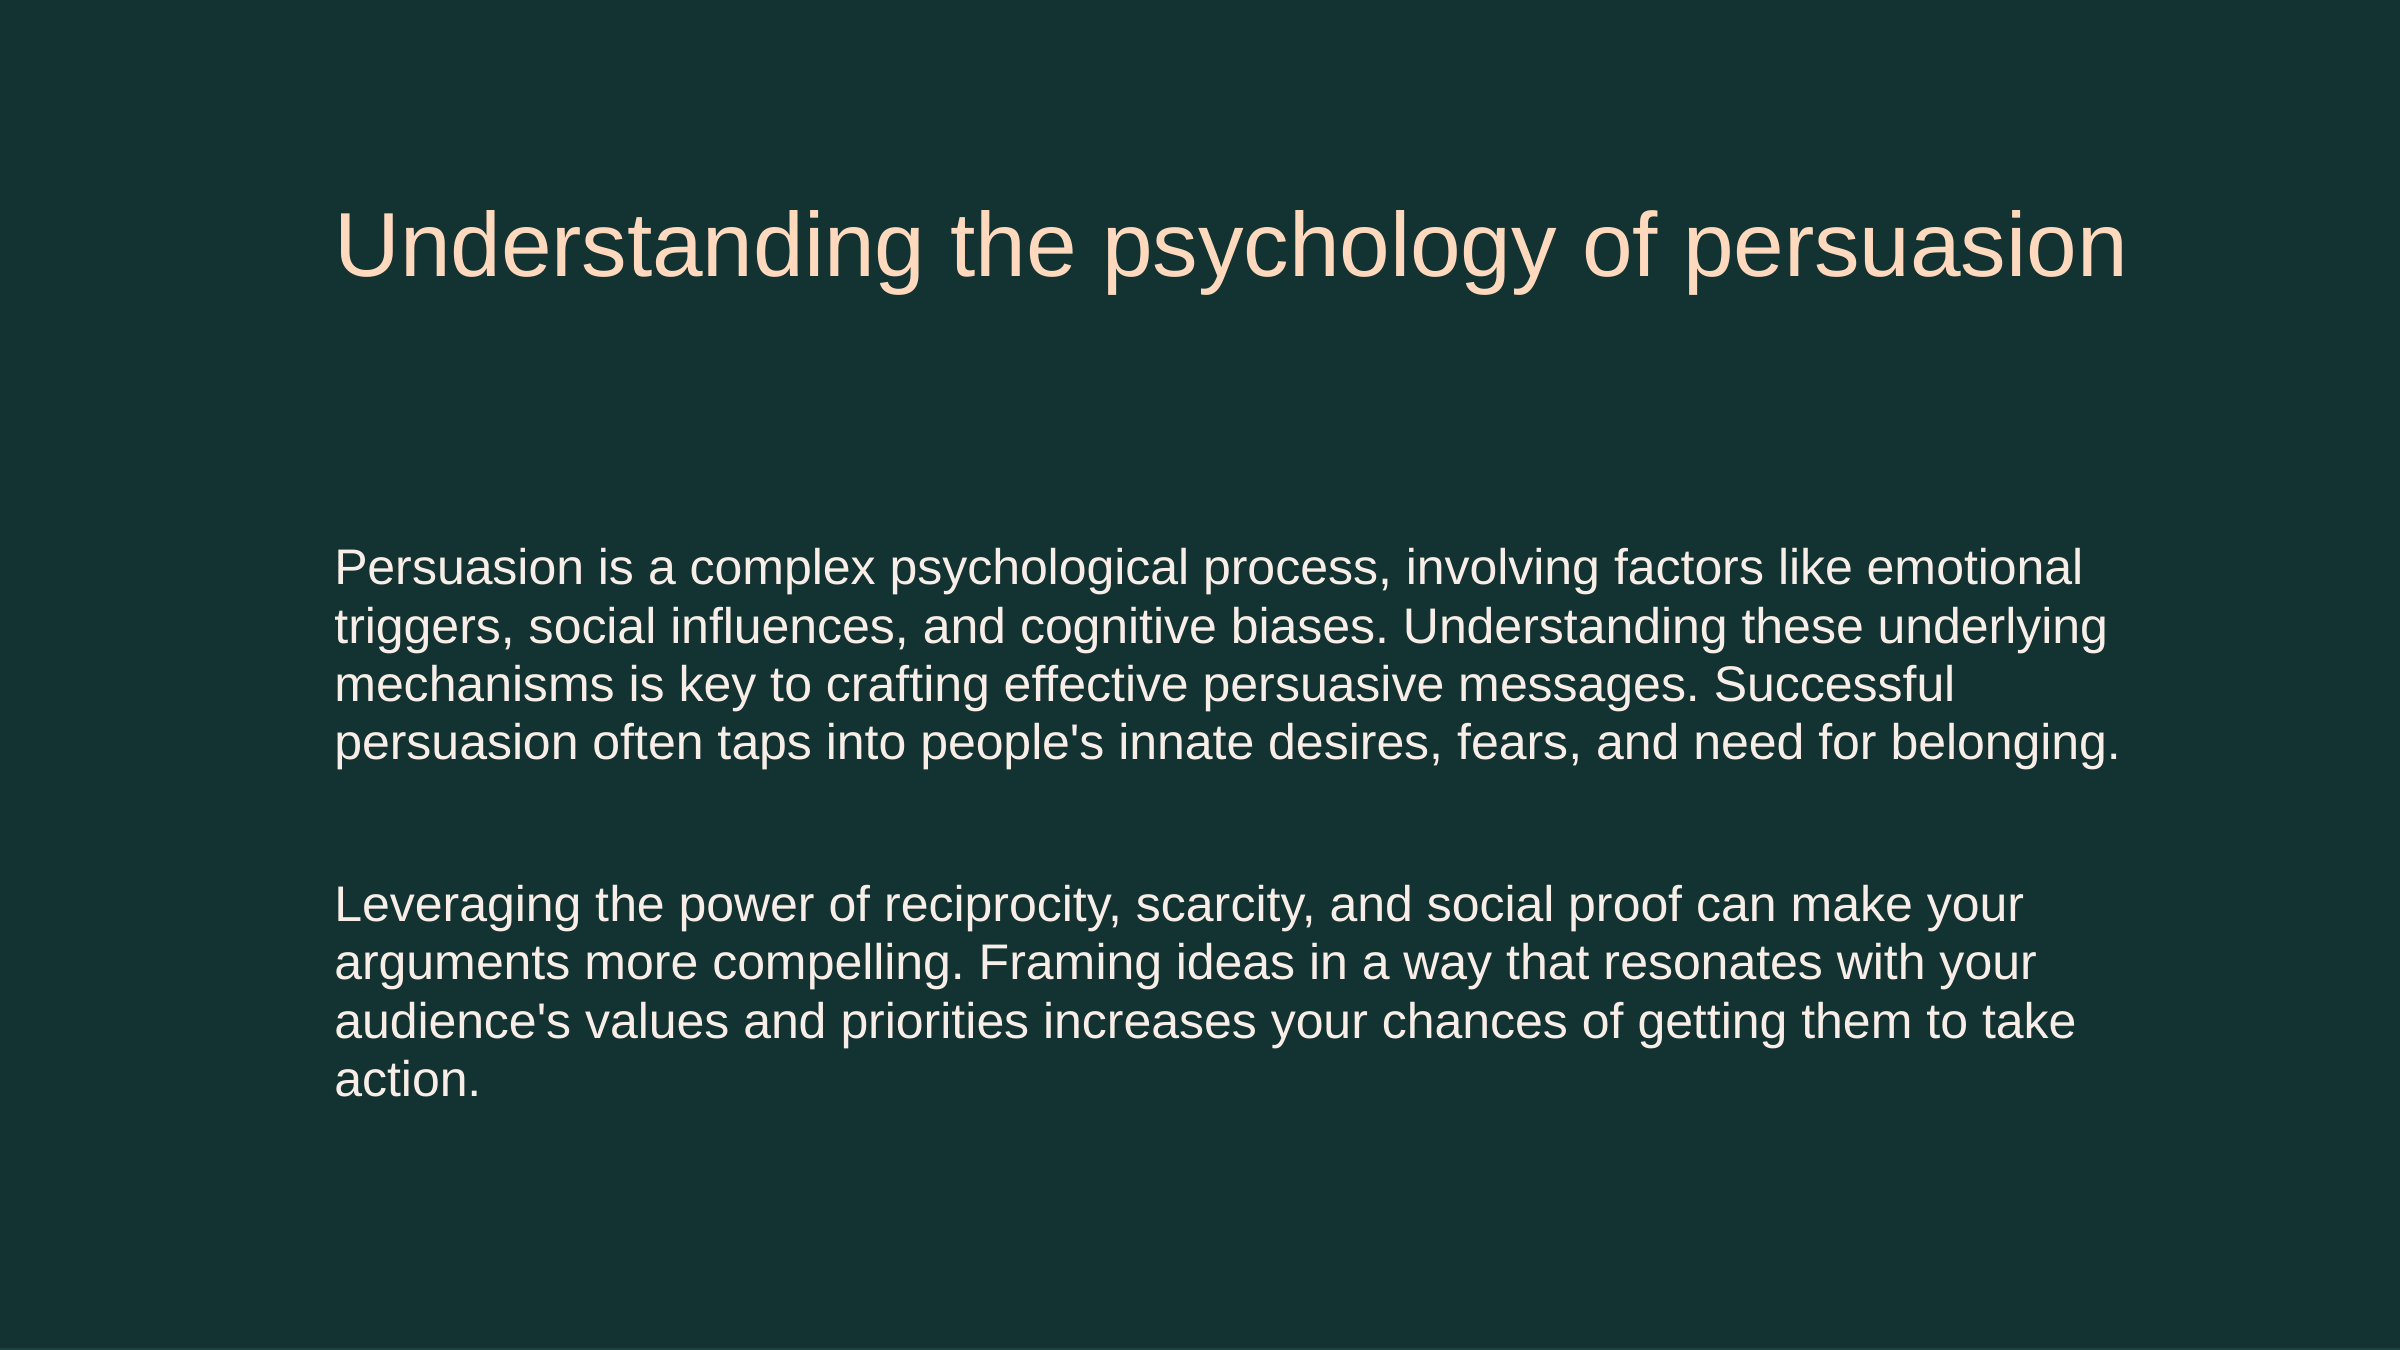

Understanding the psychology of persuasion
Persuasion is a complex psychological process, involving factors like emotional triggers, social influences, and cognitive biases. Understanding these underlying mechanisms is key to crafting effective persuasive messages. Successful persuasion often taps into people's innate desires, fears, and need for belonging.
Leveraging the power of reciprocity, scarcity, and social proof can make your arguments more compelling. Framing ideas in a way that resonates with your audience's values and priorities increases your chances of getting them to take action.